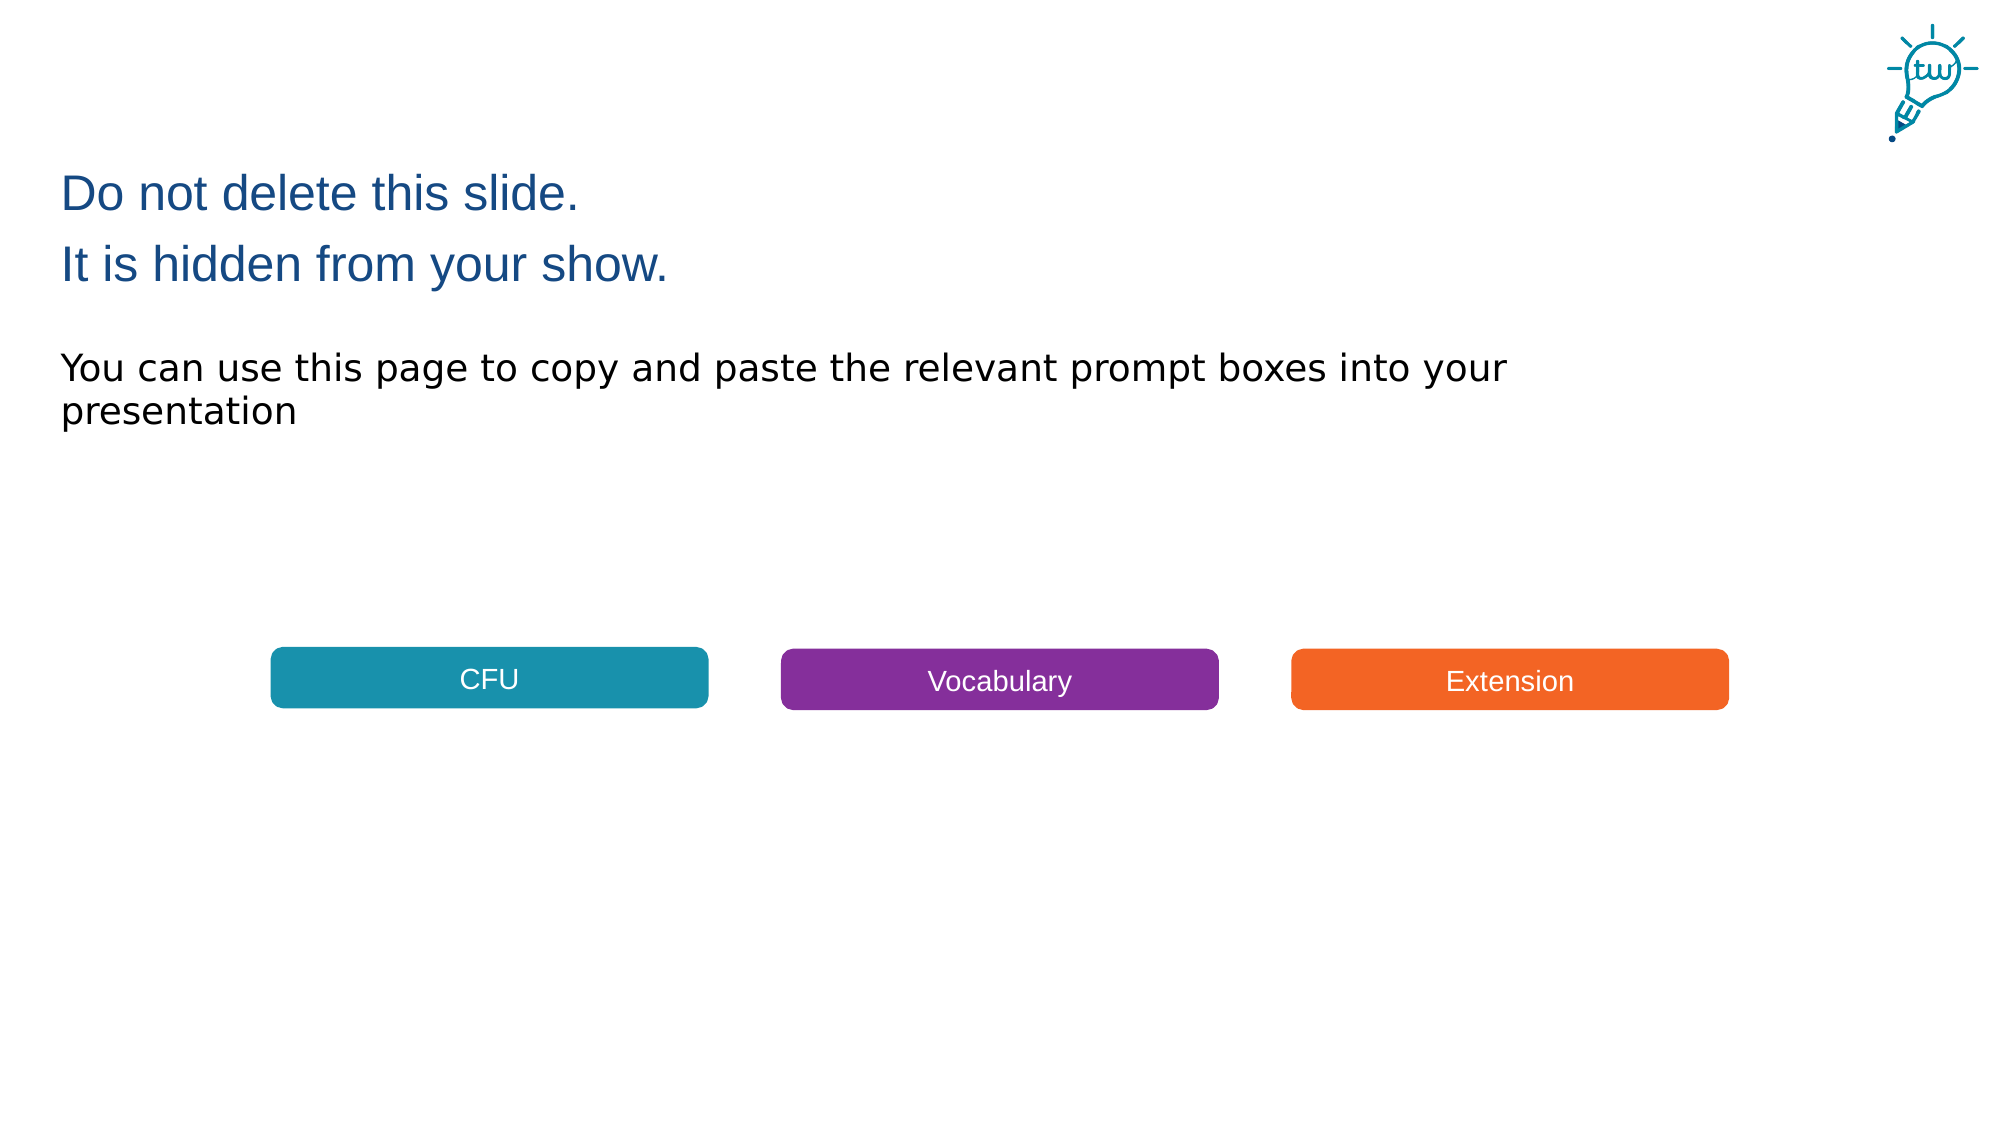

Do not delete this slide.
It is hidden from your show.
You can use this page to copy and paste the relevant prompt boxes into your presentation
CFU
Vocabulary
Extension